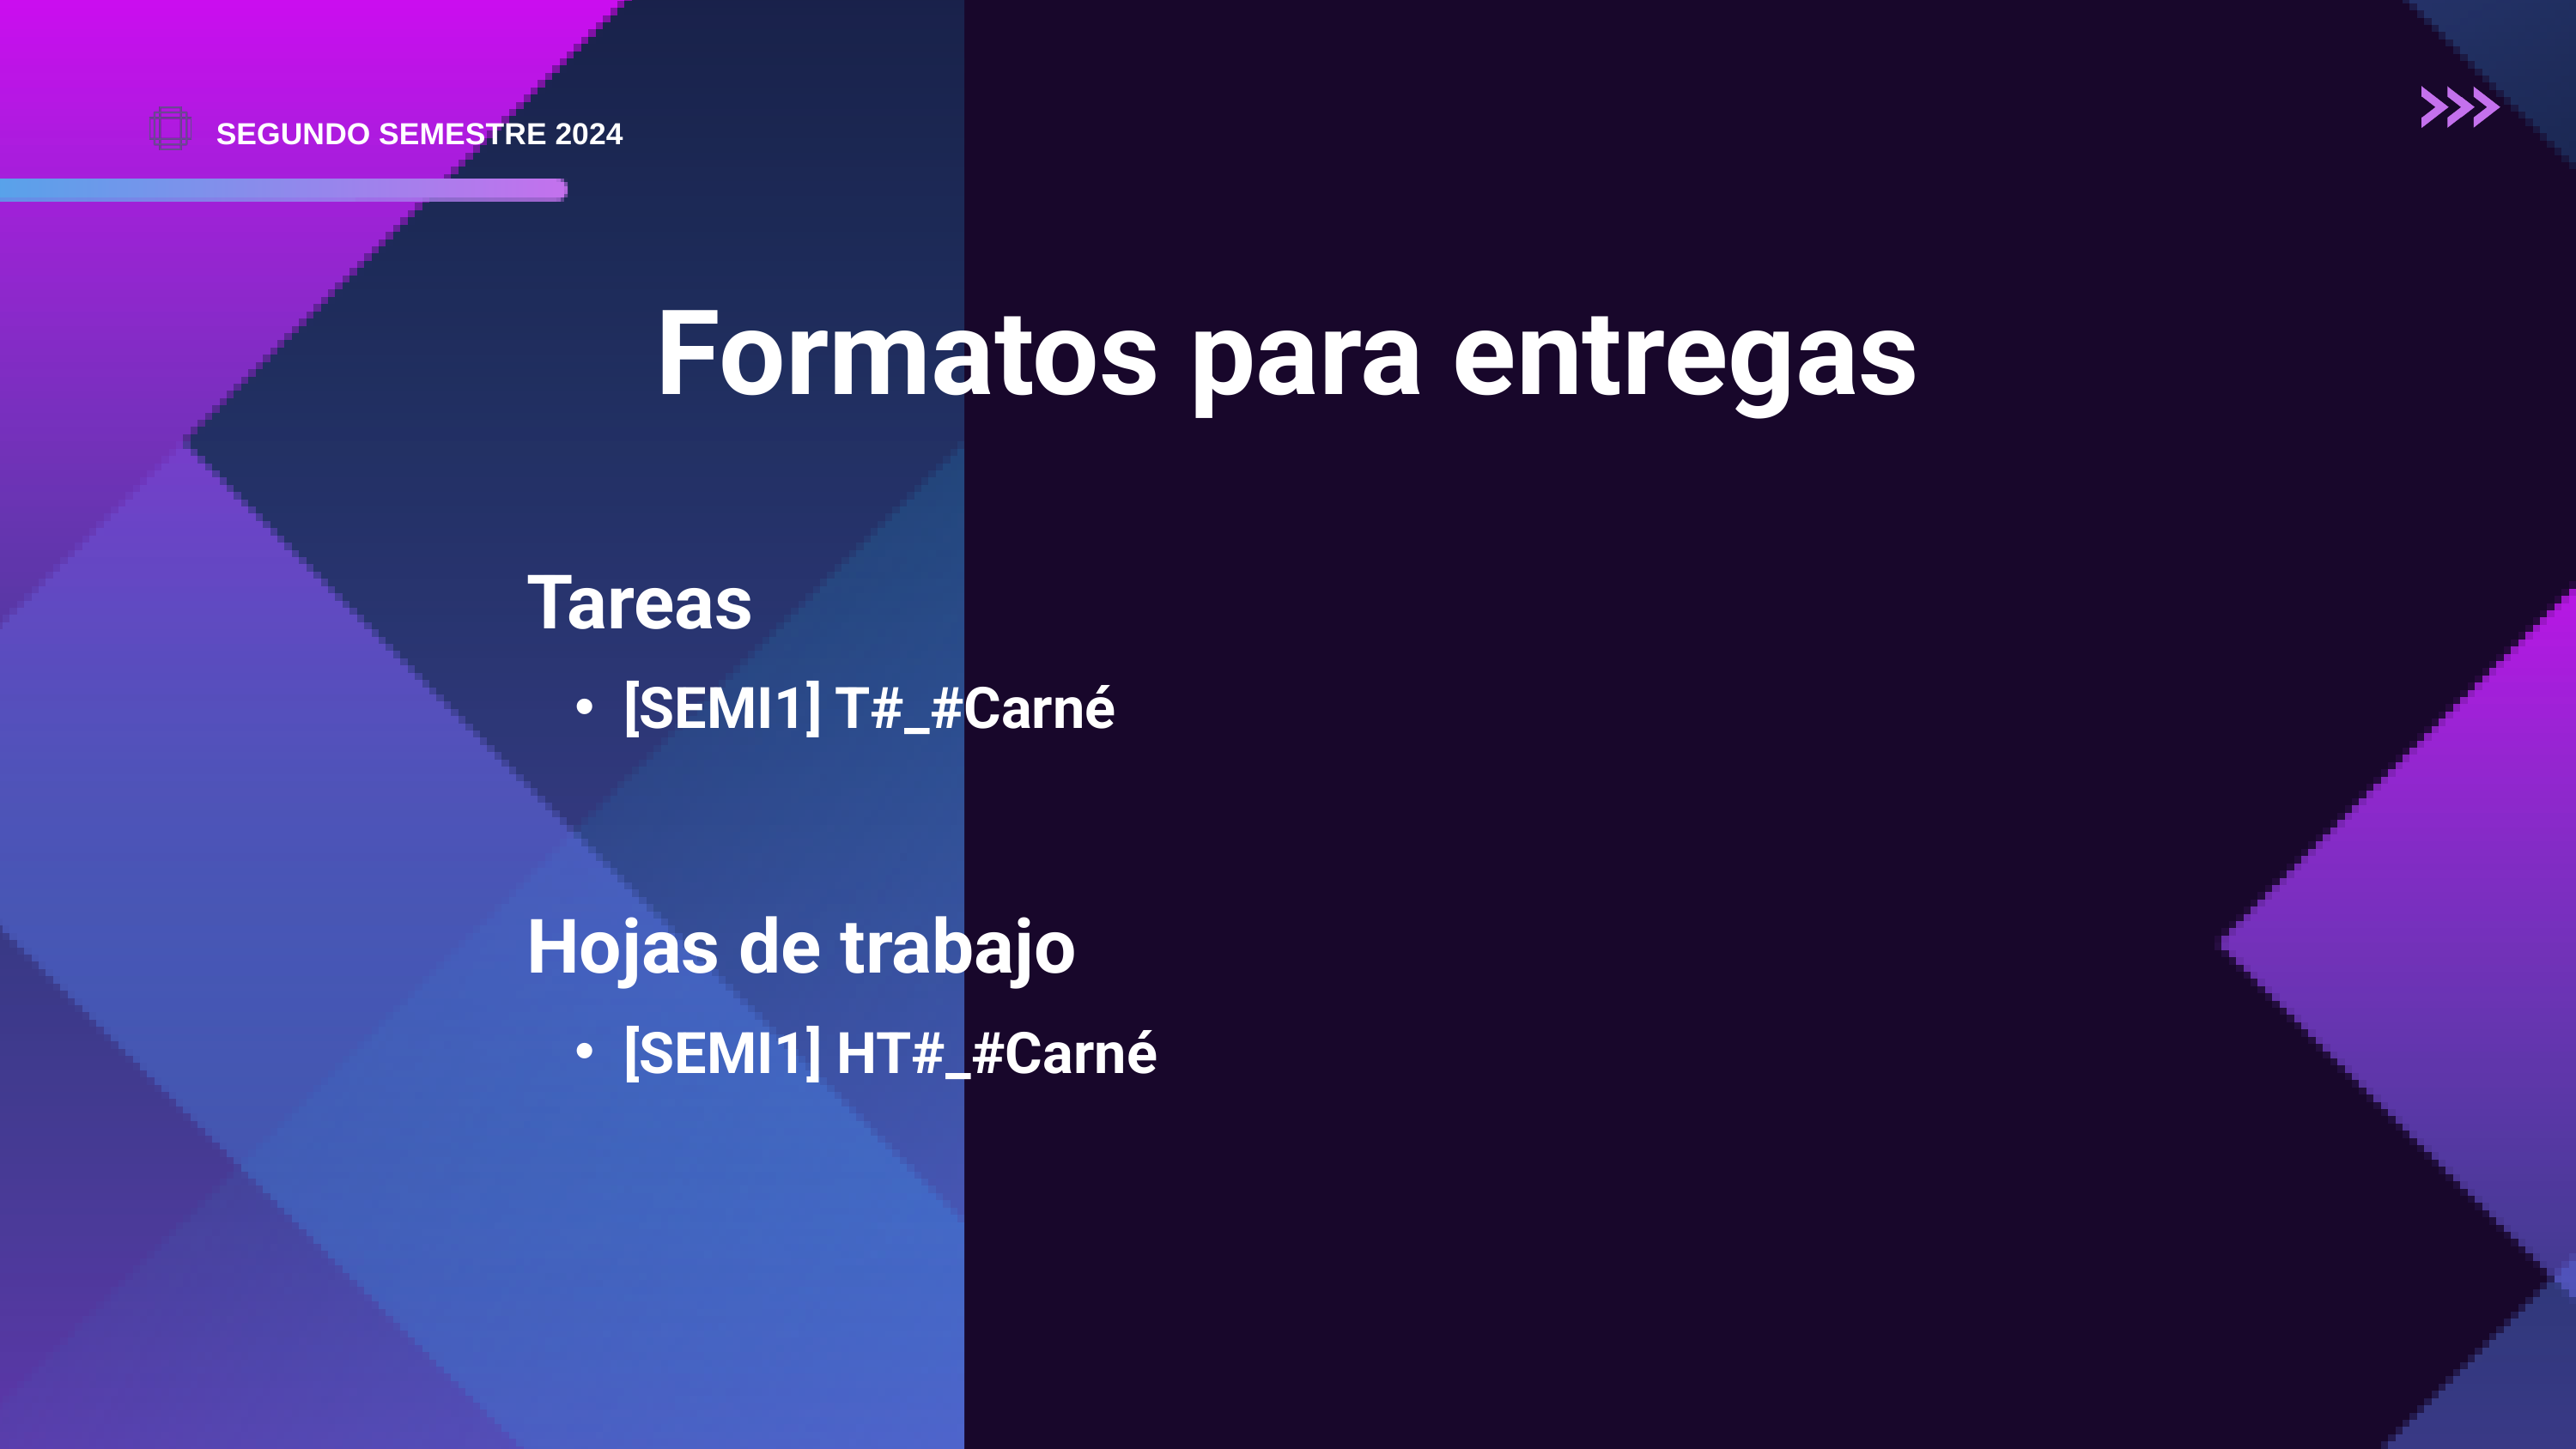

SEGUNDO SEMESTRE 2024

Formatos para entregas
Tareas
[SEMI1] T#_#Carné

Hojas de trabajo
[SEMI1] HT#_#Carné